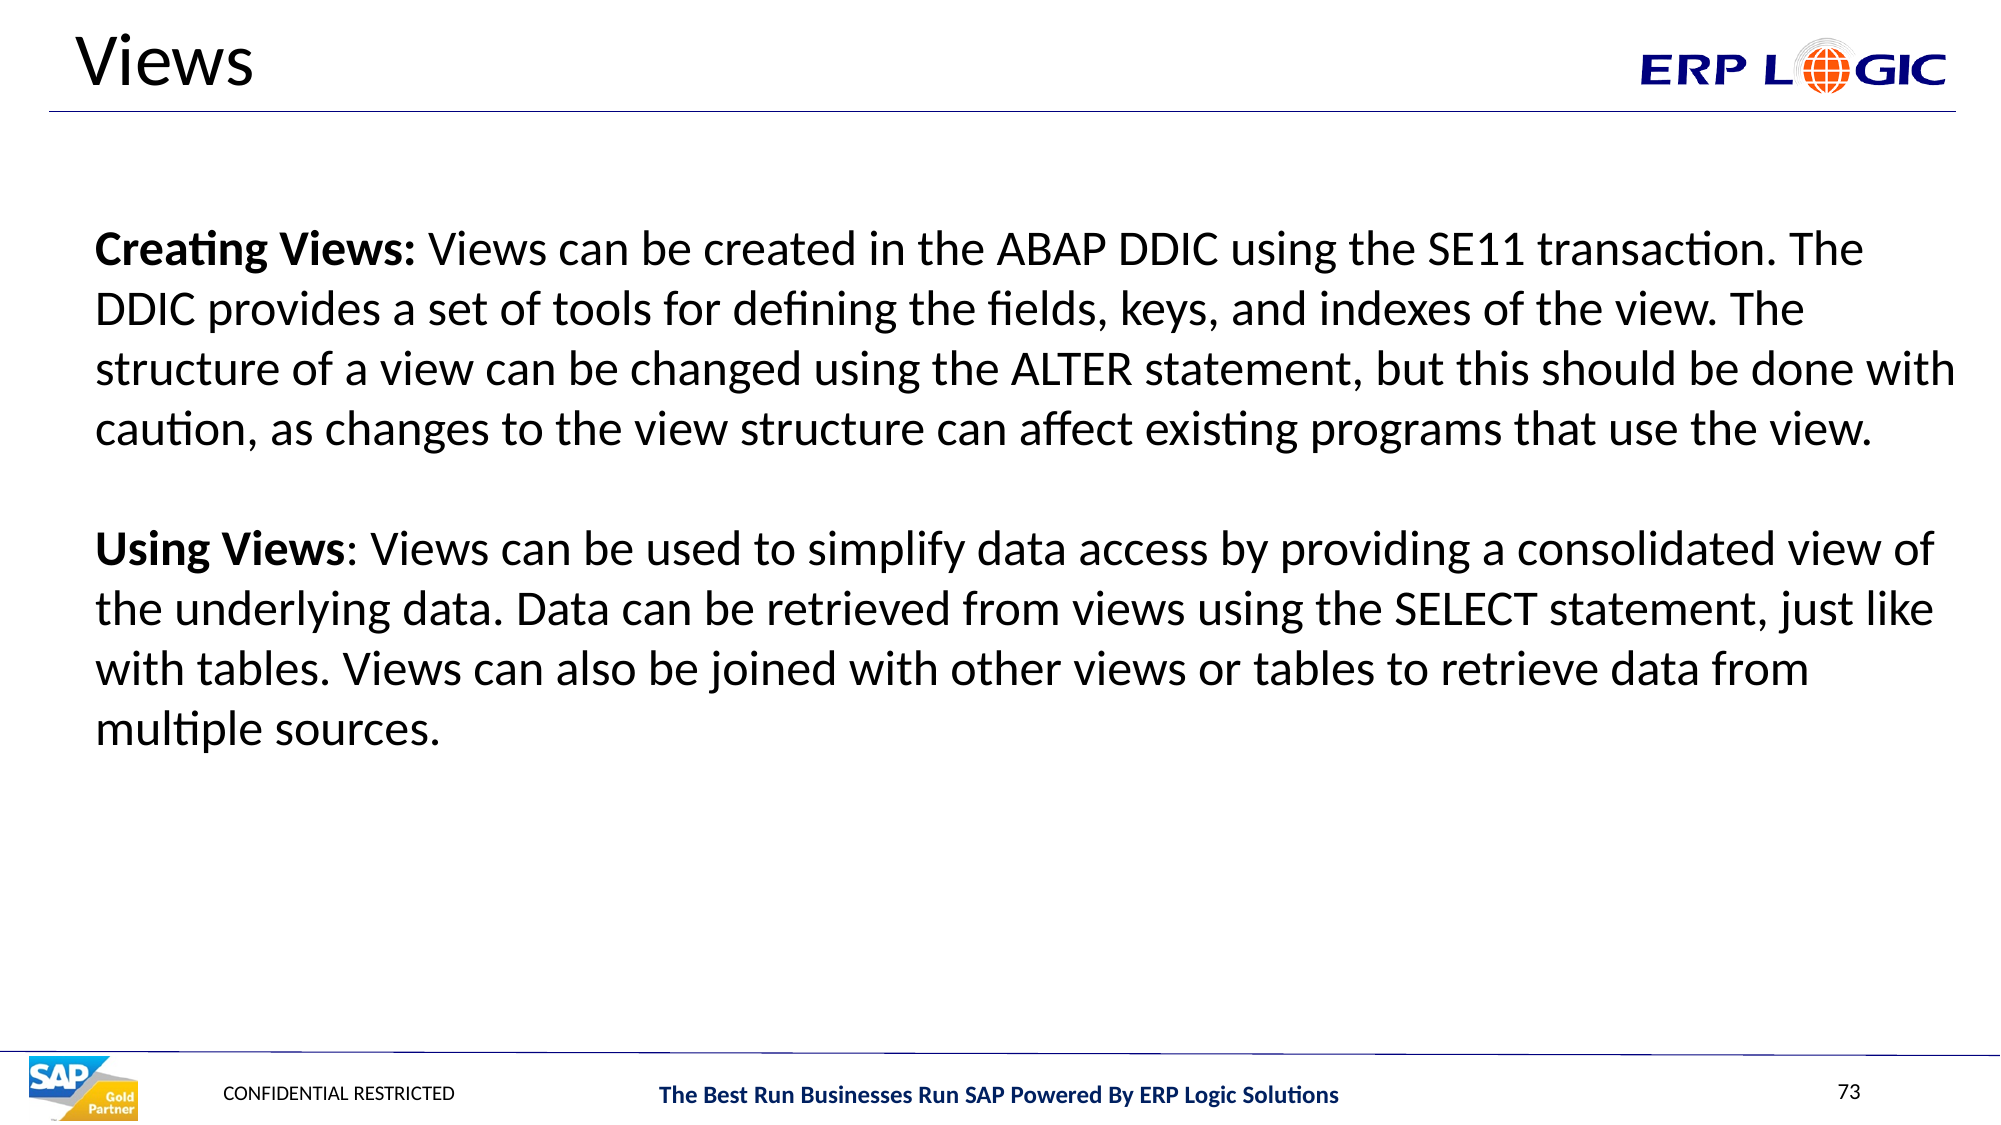

# Views
Creating Views: Views can be created in the ABAP DDIC using the SE11 transaction. The DDIC provides a set of tools for defining the fields, keys, and indexes of the view. The structure of a view can be changed using the ALTER statement, but this should be done with caution, as changes to the view structure can affect existing programs that use the view.

Using Views: Views can be used to simplify data access by providing a consolidated view of the underlying data. Data can be retrieved from views using the SELECT statement, just like with tables. Views can also be joined with other views or tables to retrieve data from multiple sources.